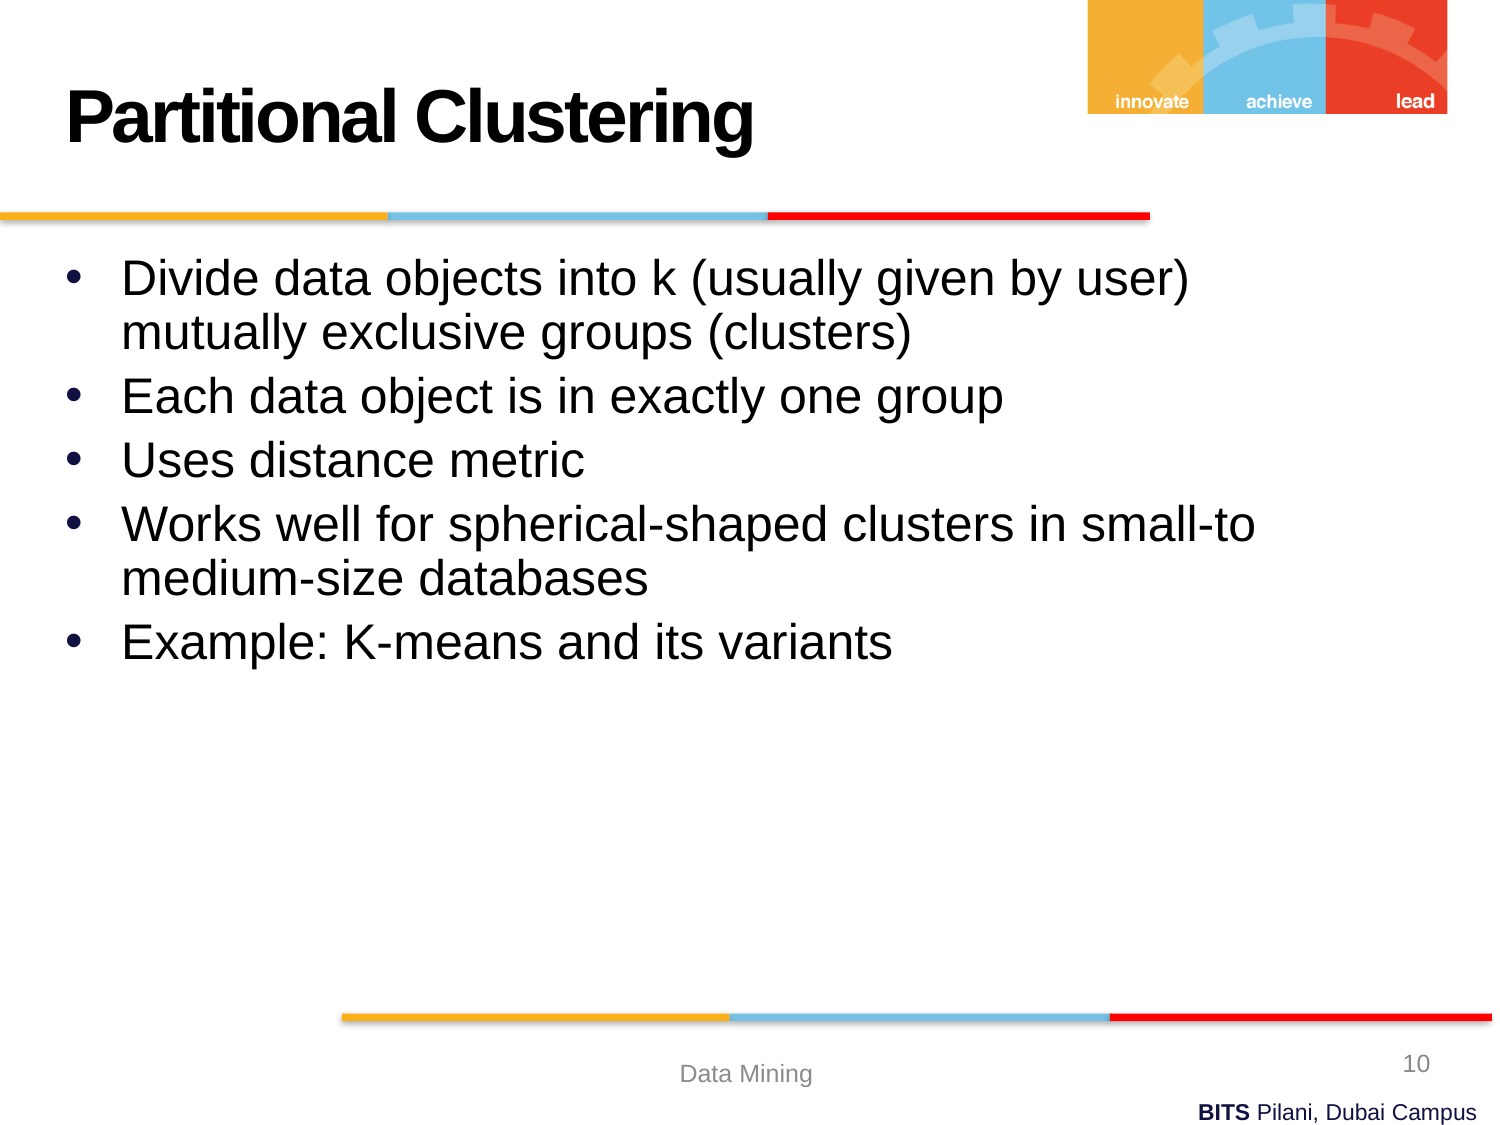

Partitional Clustering
Divide data objects into k (usually given by user) mutually exclusive groups (clusters)
Each data object is in exactly one group
Uses distance metric
Works well for spherical-shaped clusters in small-to medium-size databases
Example: K-means and its variants

10
Data Mining